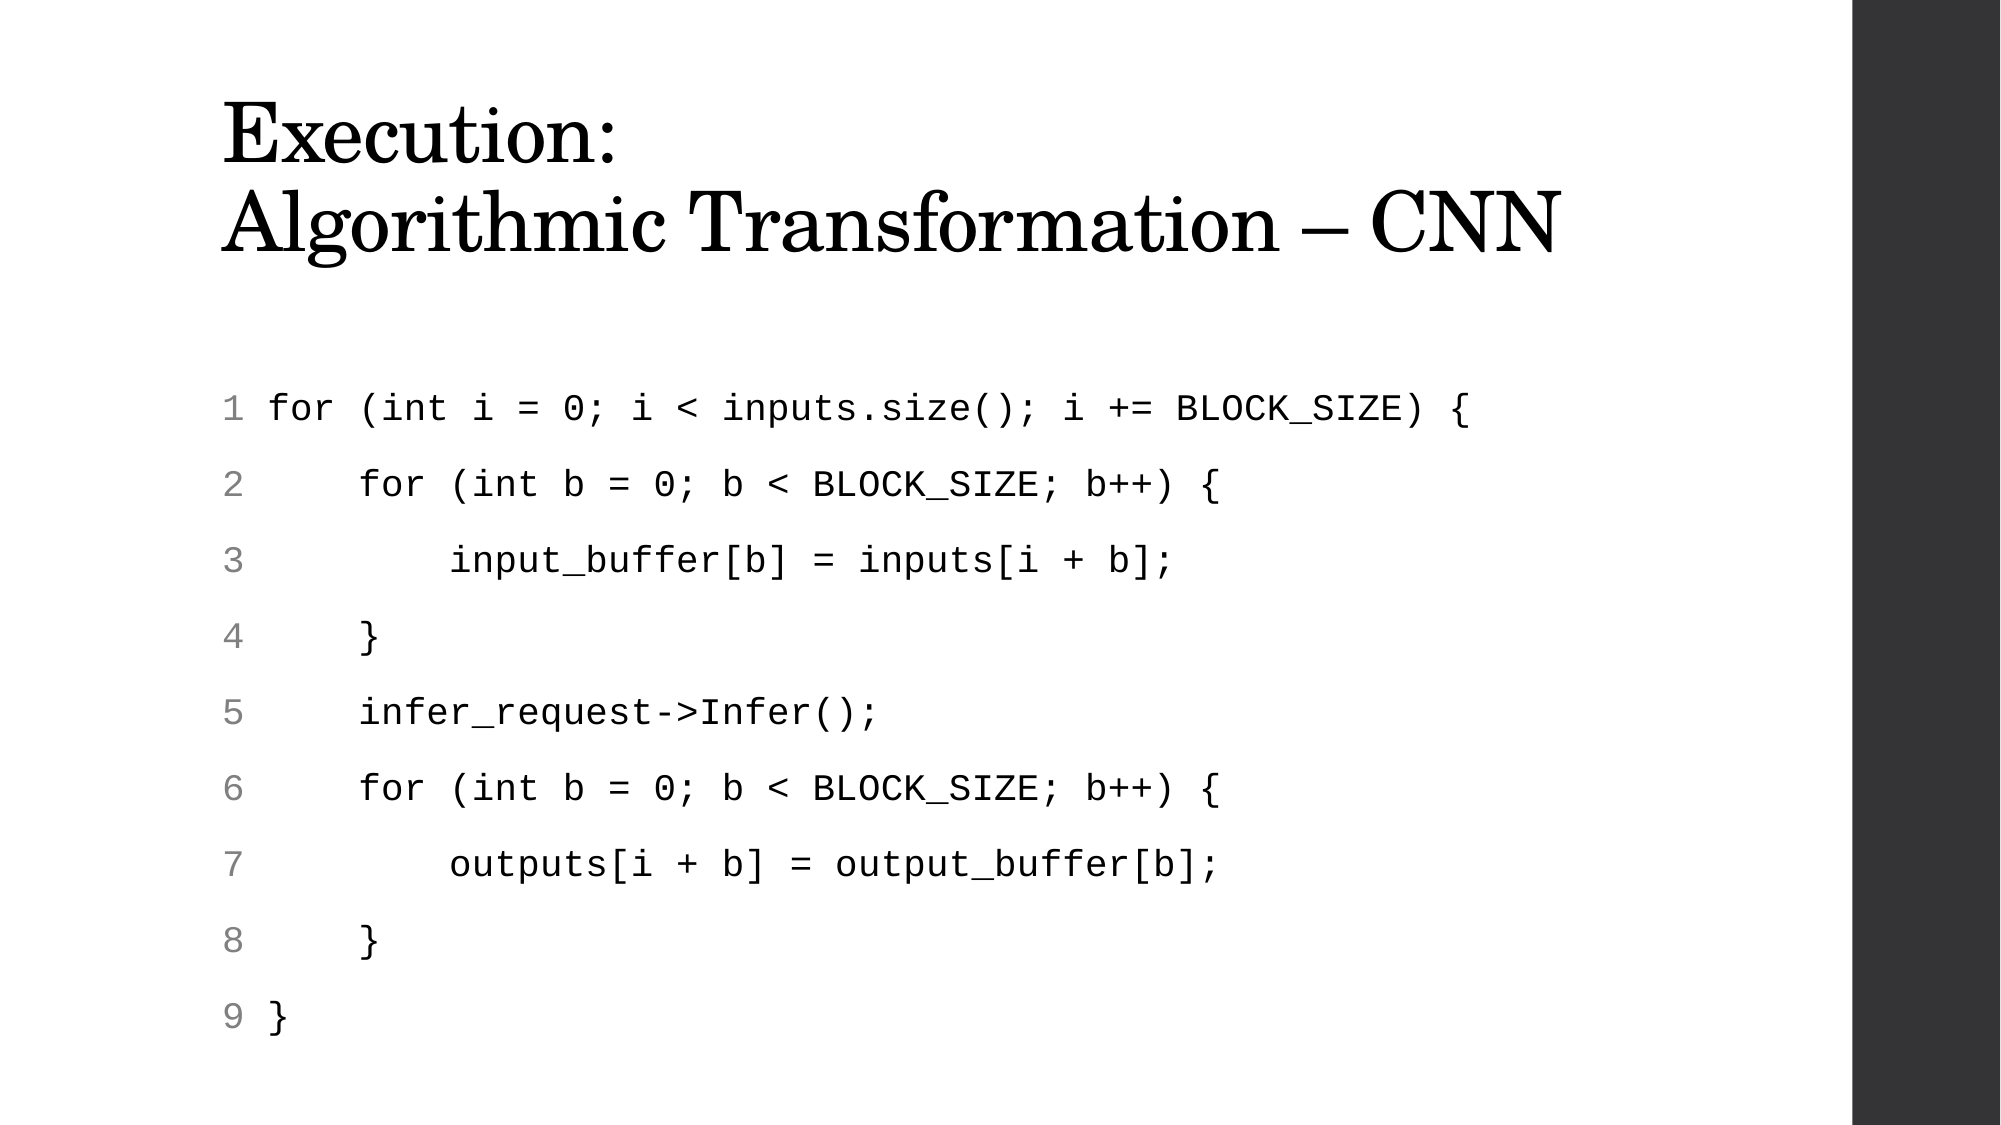

# Execution: Algorithmic Transformation – CNN

1 for (int i = 0; i < inputs.size(); i += BLOCK_SIZE) {
2     for (int b = 0; b < BLOCK_SIZE; b++) {
3         input_buffer[b] = inputs[i + b];
4     }
5     infer_request->Infer();
6     for (int b = 0; b < BLOCK_SIZE; b++) {
7         outputs[i + b] = output_buffer[b];
8     }
9 }